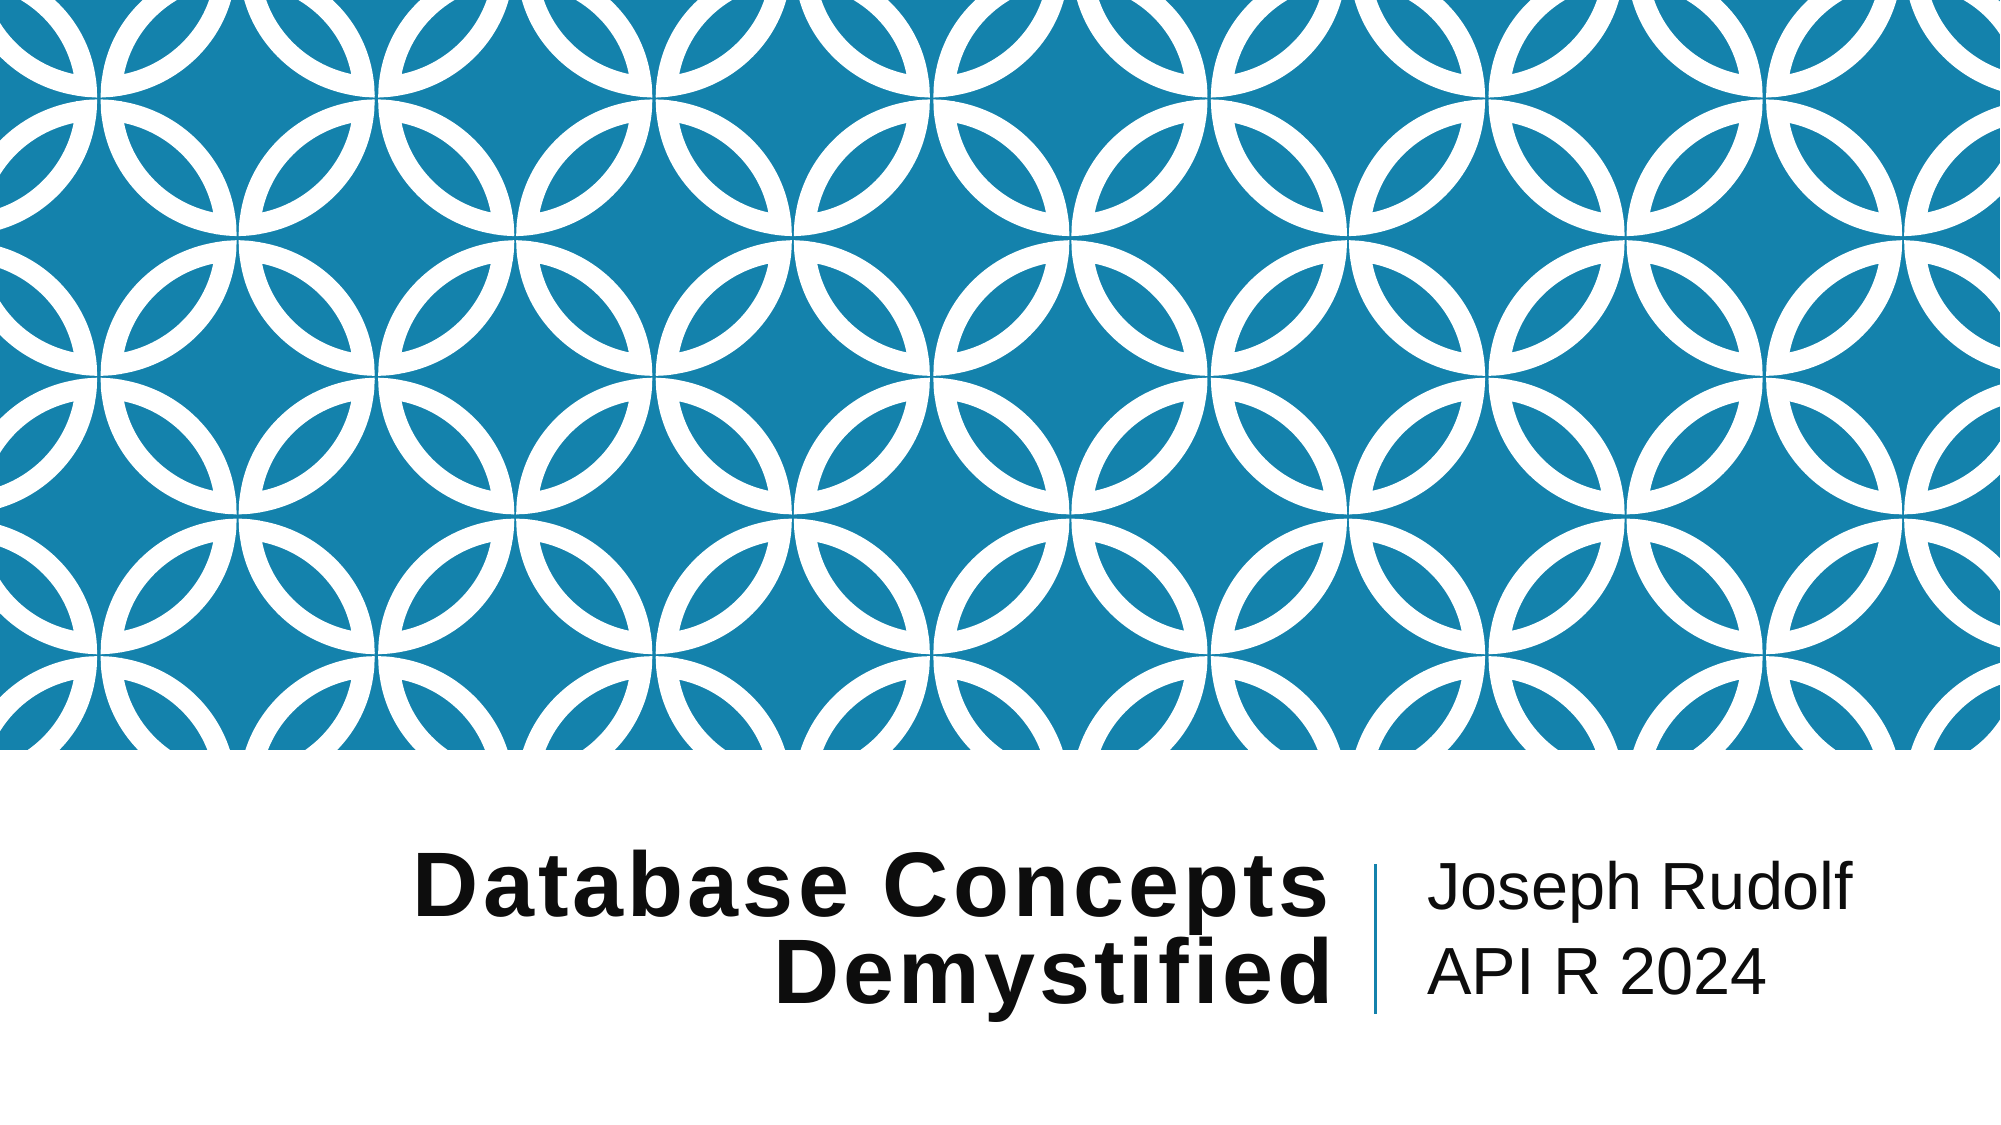

Joseph Rudolf
API R 2024
# Database Concepts Demystified